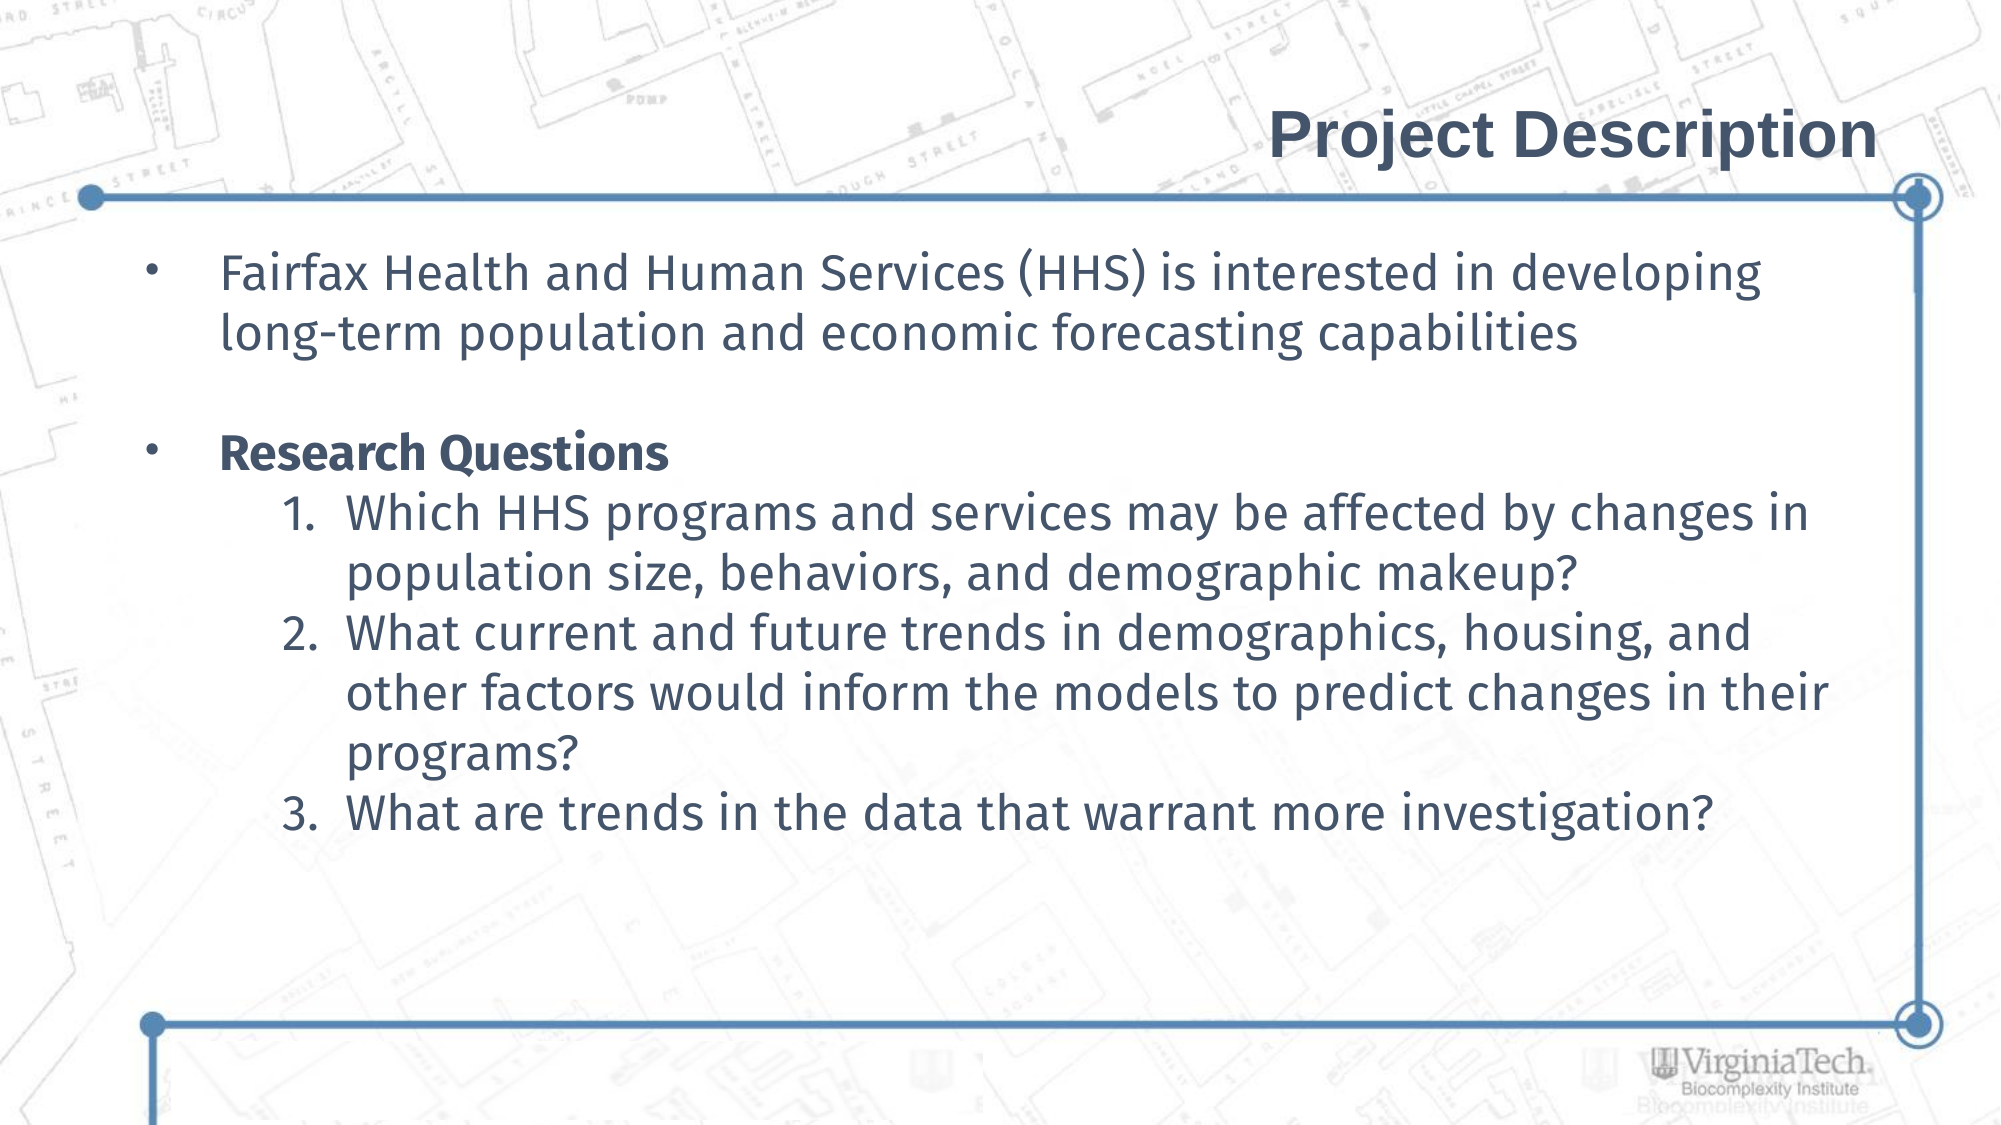

# Project Description
Fairfax Health and Human Services (HHS) is interested in developing long-term population and economic forecasting capabilities
Research Questions
Which HHS programs and services may be affected by changes in population size, behaviors, and demographic makeup?
What current and future trends in demographics, housing, and other factors would inform the models to predict changes in their programs?
What are trends in the data that warrant more investigation?